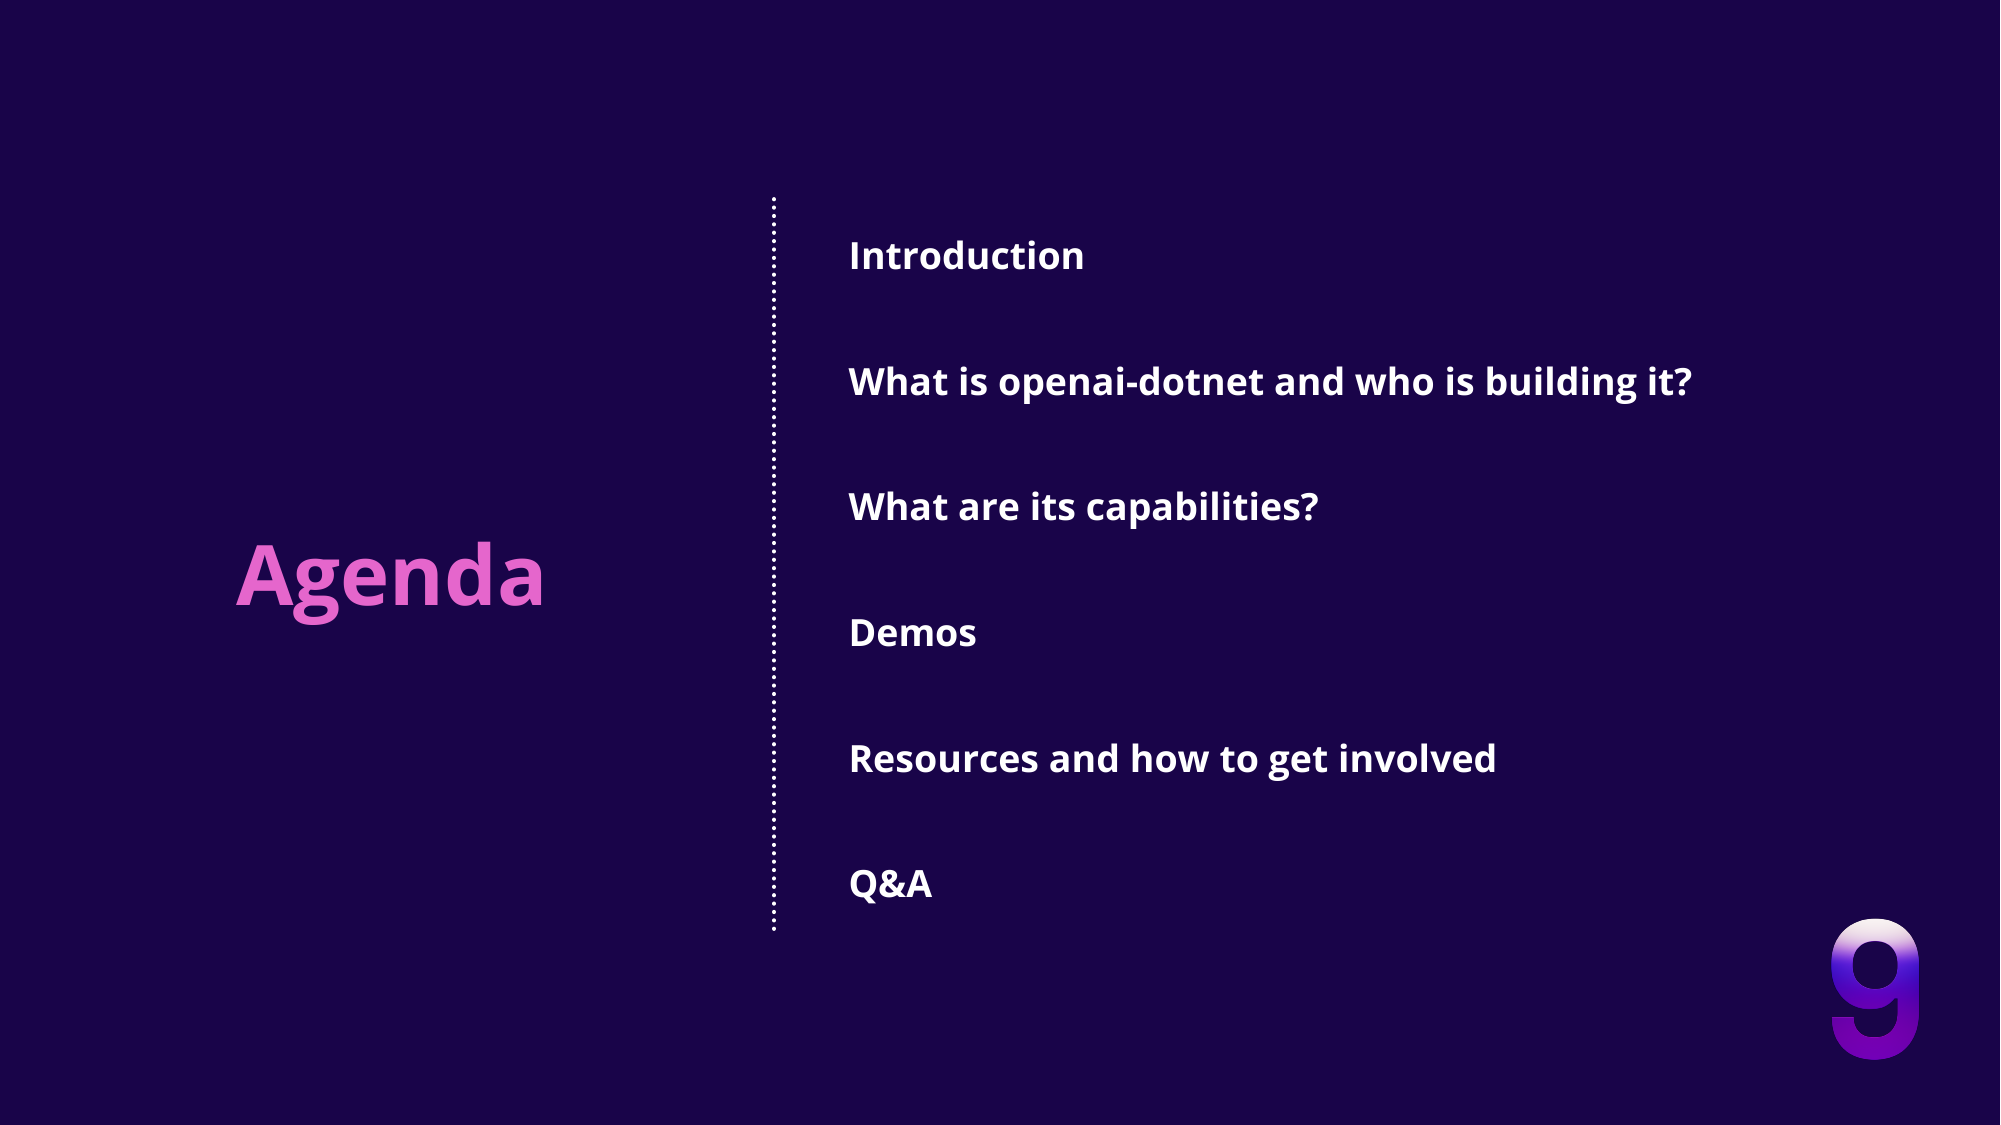

Introduction
What is openai-dotnet and who is building it?
What are its capabilities?
Agenda
Demos
Resources and how to get involved
Q&A